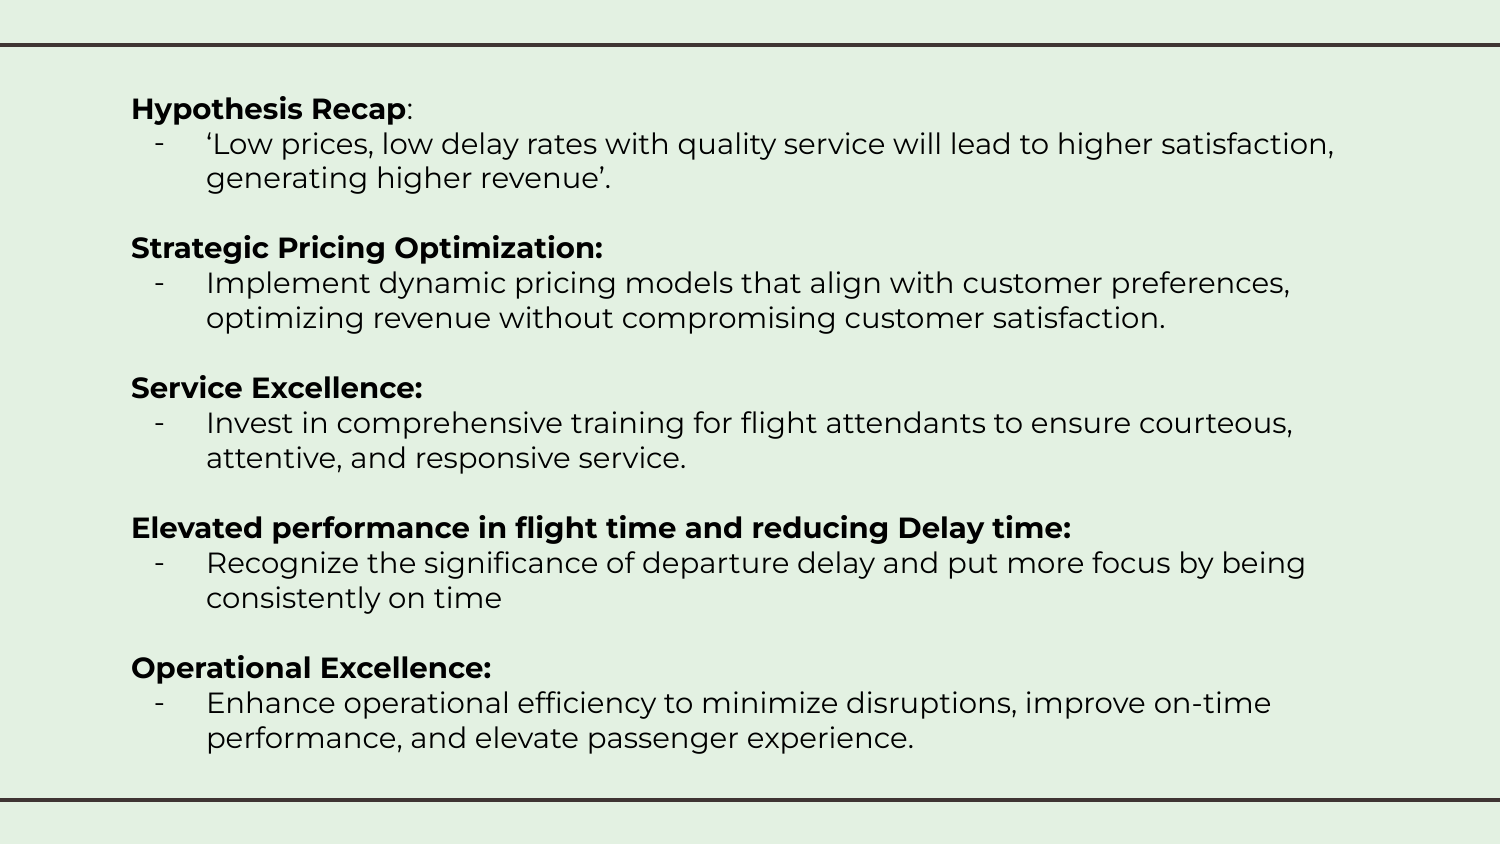

Hypothesis Recap:
‘Low prices, low delay rates with quality service will lead to higher satisfaction, generating higher revenue’.

Strategic Pricing Optimization:
Implement dynamic pricing models that align with customer preferences, optimizing revenue without compromising customer satisfaction.

Service Excellence:
Invest in comprehensive training for flight attendants to ensure courteous, attentive, and responsive service.

Elevated performance in flight time and reducing Delay time:
Recognize the significance of departure delay and put more focus by being consistently on time

Operational Excellence:
Enhance operational efficiency to minimize disruptions, improve on-time performance, and elevate passenger experience.